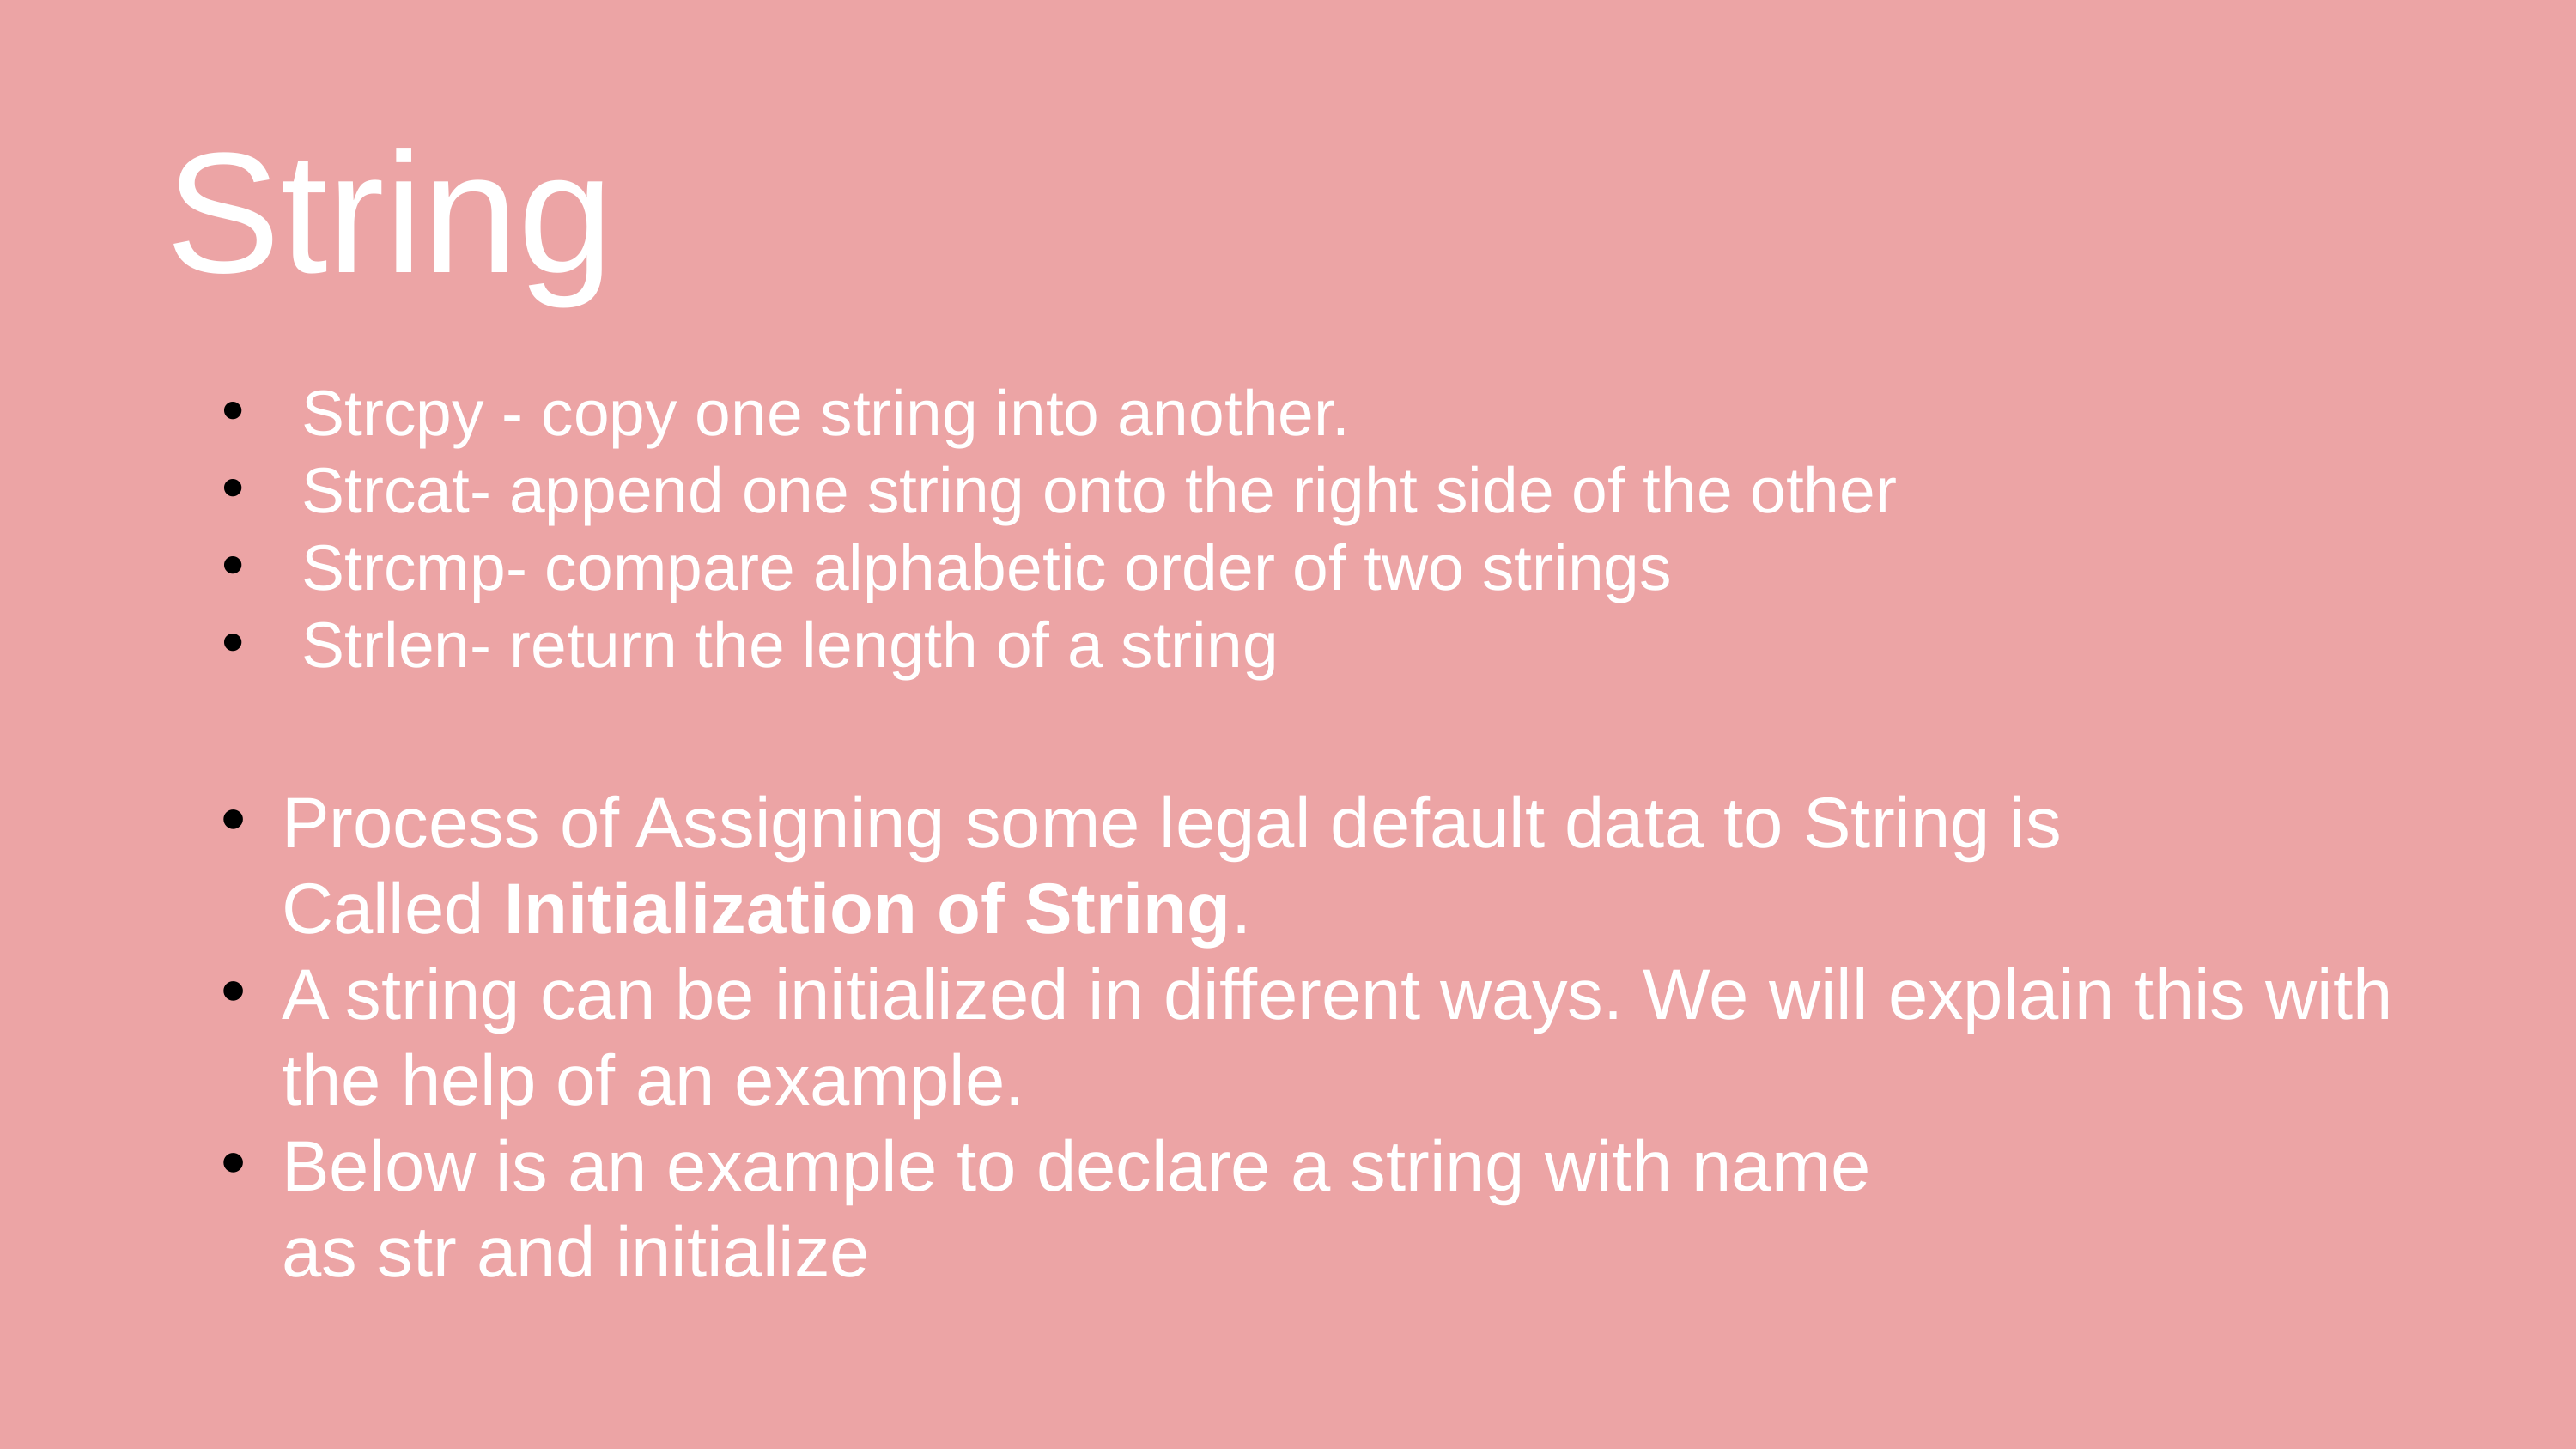

String
Strcpy - copy one string into another.
Strcat- append one string onto the right side of the other
Strcmp- compare alphabetic order of two strings
Strlen- return the length of a string
Process of Assigning some legal default data to String is Called Initialization of String.​
A string can be initialized in different ways. We will explain this with the help of an example. ​
Below is an example to declare a string with name as str and initialize